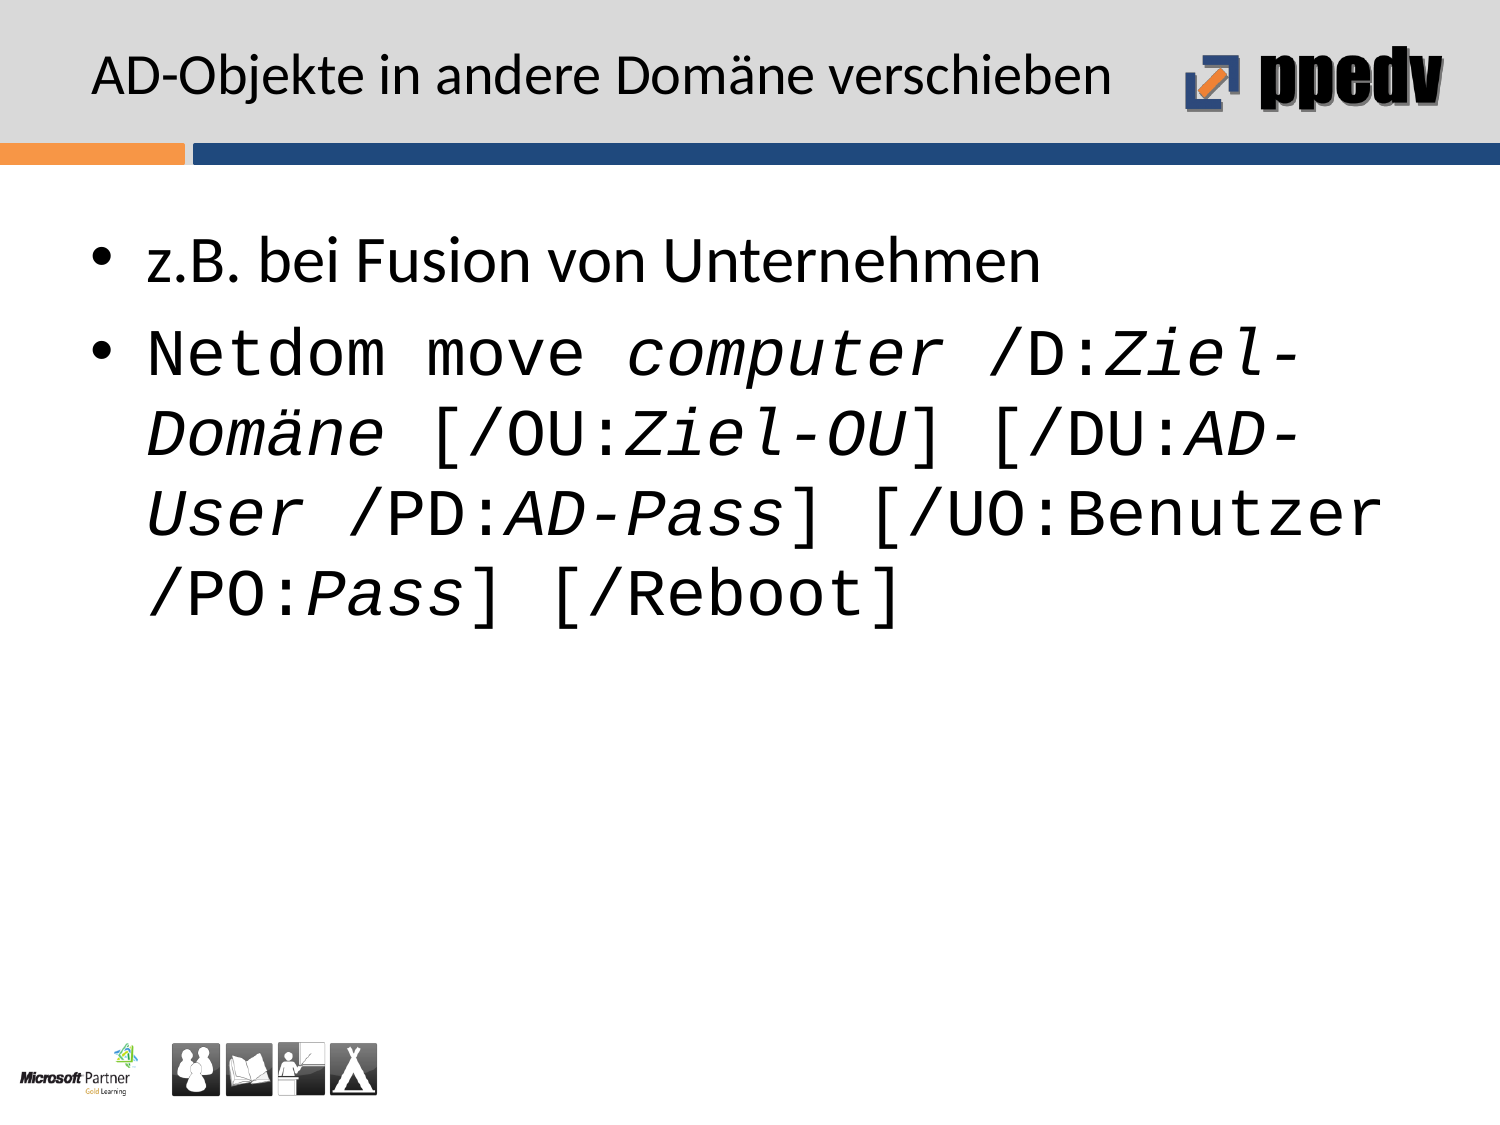

# AD-Objekte in andere Domäne verschieben
z.B. bei Fusion von Unternehmen
Netdom move computer /D:Ziel-Domäne [/OU:Ziel-OU] [/DU:AD-User /PD:AD-Pass] [/UO:Benutzer /PO:Pass] [/Reboot]